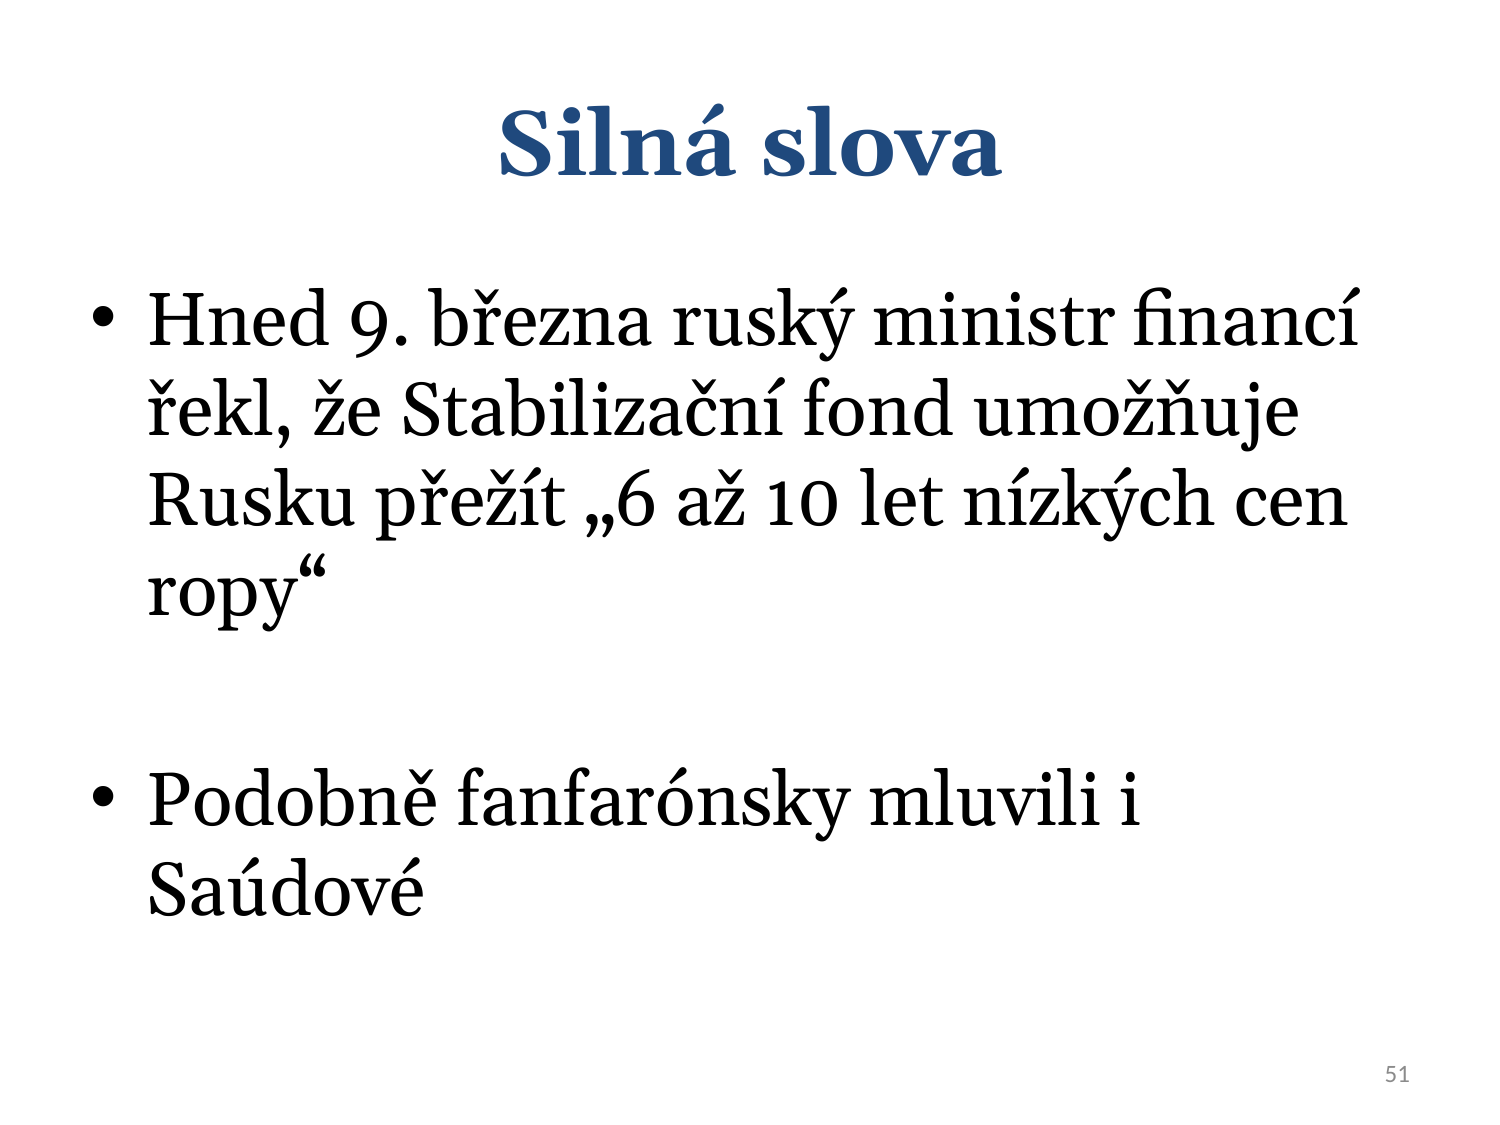

# Silná slova
Hned 9. března ruský ministr financí řekl, že Stabilizační fond umožňuje Rusku přežít „6 až 10 let nízkých cen ropy“

Podobně fanfarónsky mluvili i Saúdové

51